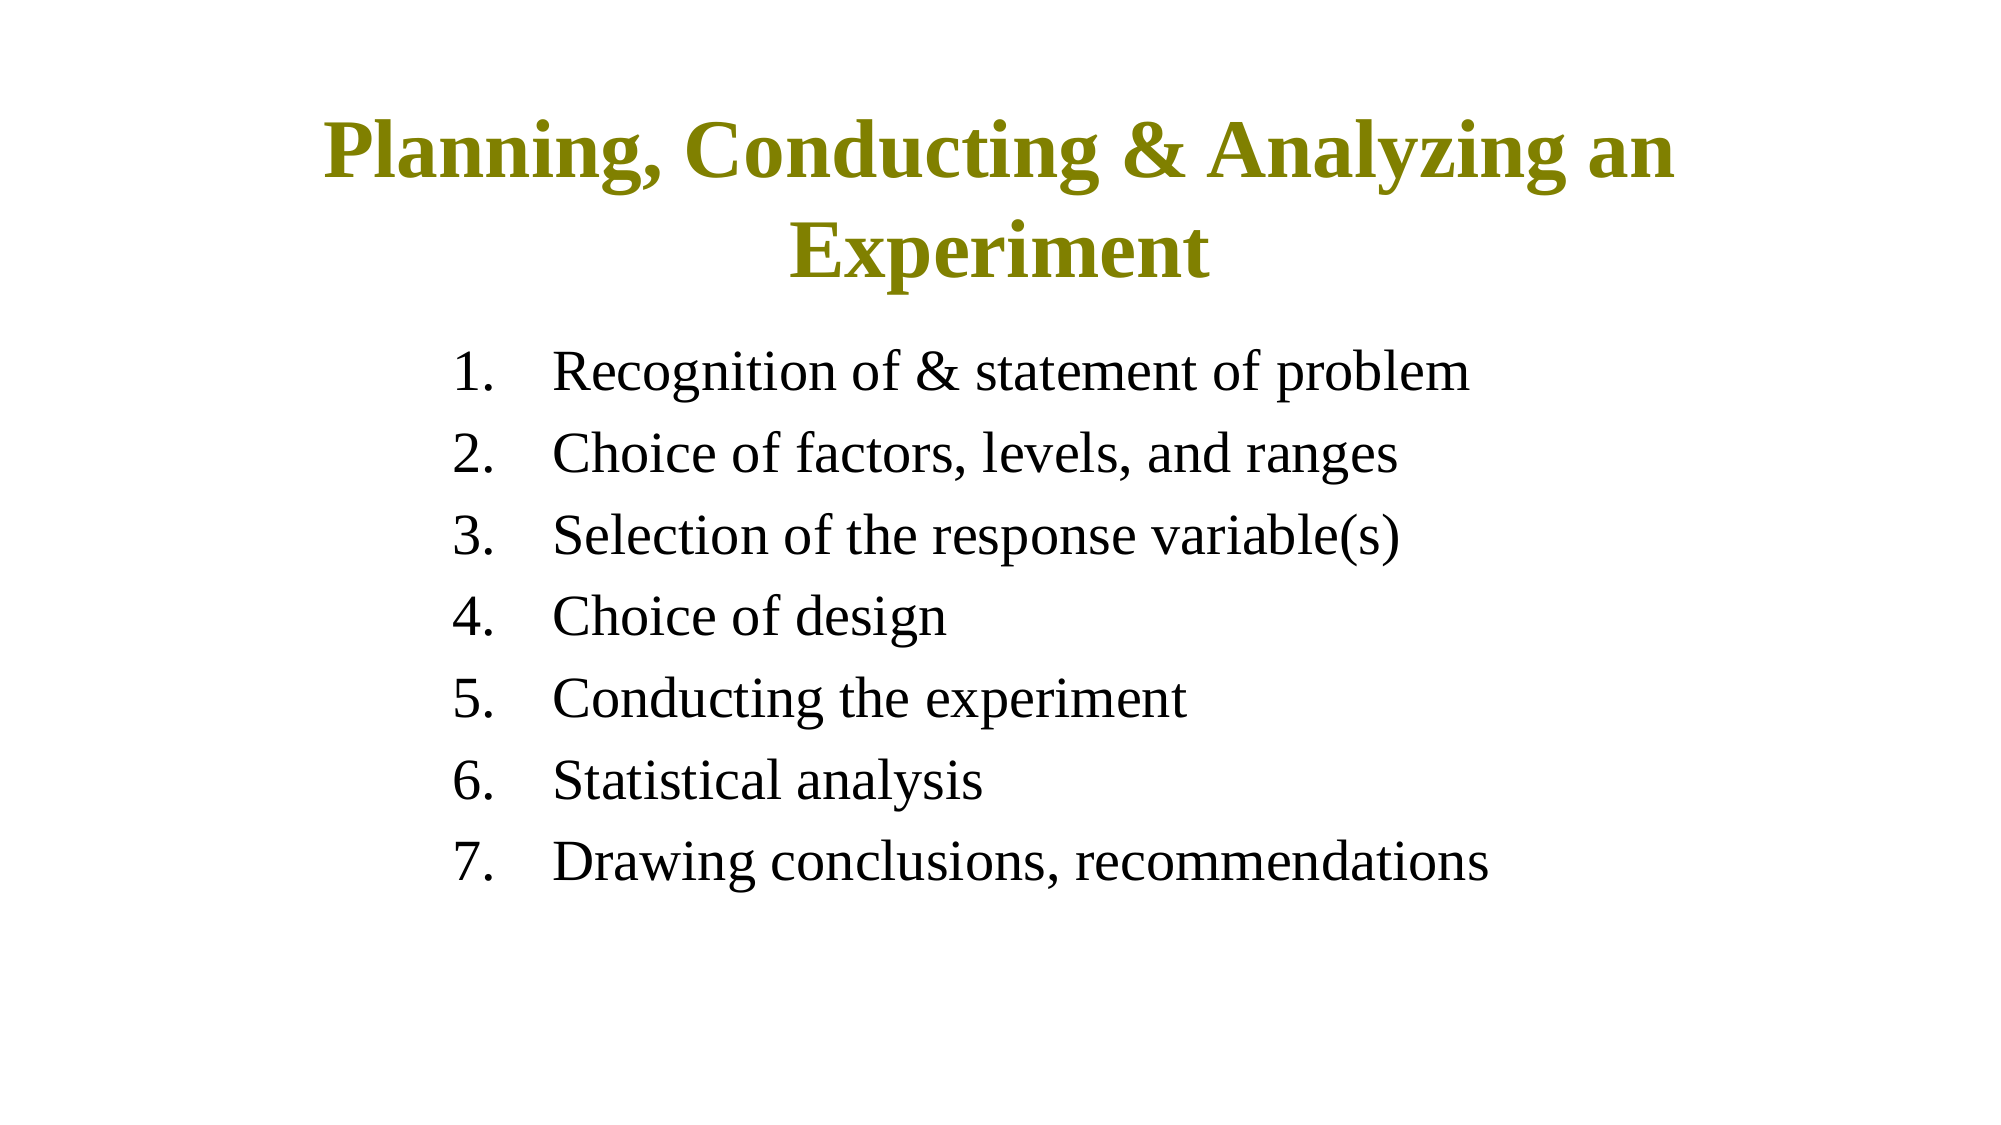

# Planning, Conducting & Analyzing an Experiment
Recognition of & statement of problem
Choice of factors, levels, and ranges
Selection of the response variable(s)
Choice of design
Conducting the experiment
Statistical analysis
Drawing conclusions, recommendations